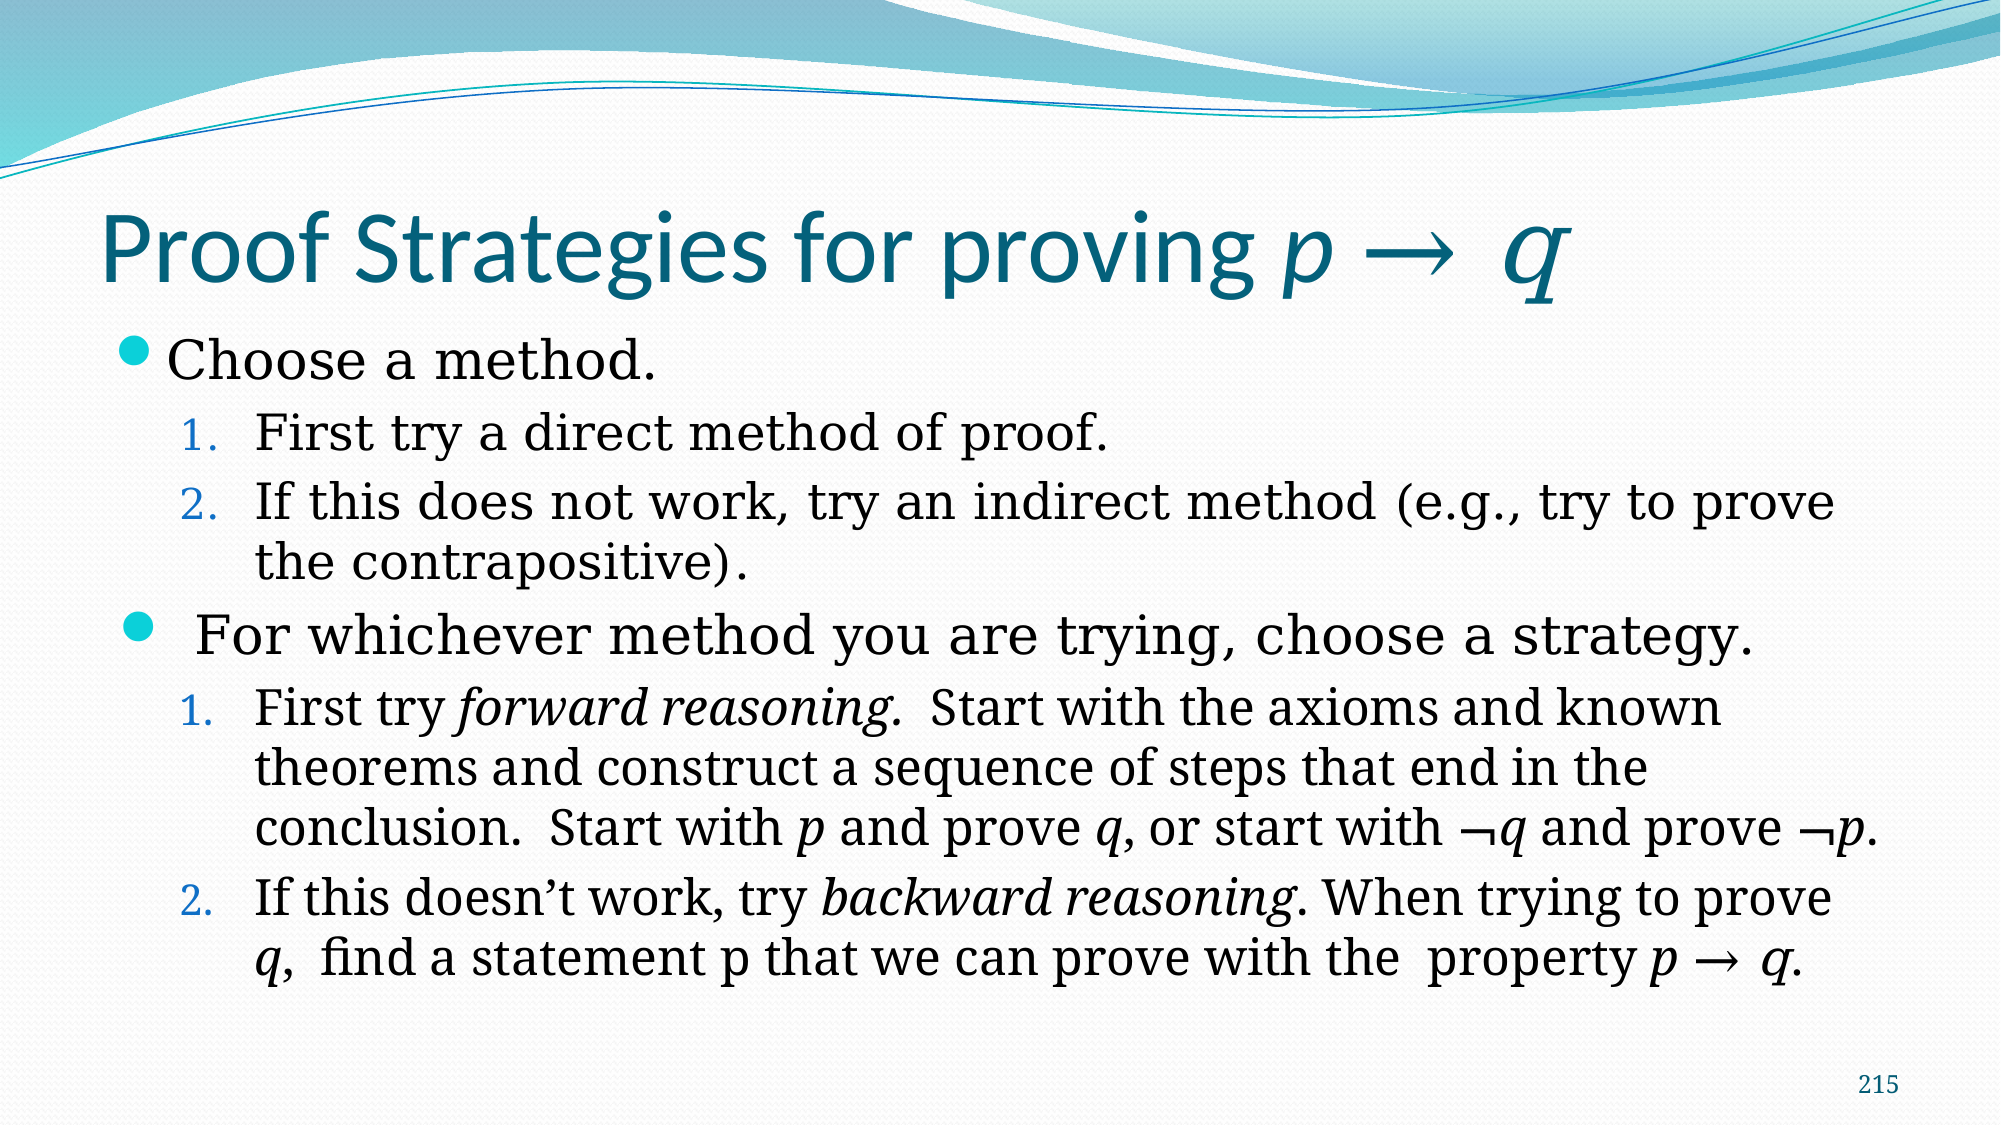

# Proof Strategies for proving p → q
Choose a method.
First try a direct method of proof.
If this does not work, try an indirect method (e.g., try to prove the contrapositive).
For whichever method you are trying, choose a strategy.
First try forward reasoning.  Start with the axioms and known theorems and construct a sequence of steps that end in the conclusion.  Start with p and prove q, or start with ¬q and prove ¬p.
If this doesn’t work, try backward reasoning. When trying to prove q,  find a statement p that we can prove with the  property p → q.
215